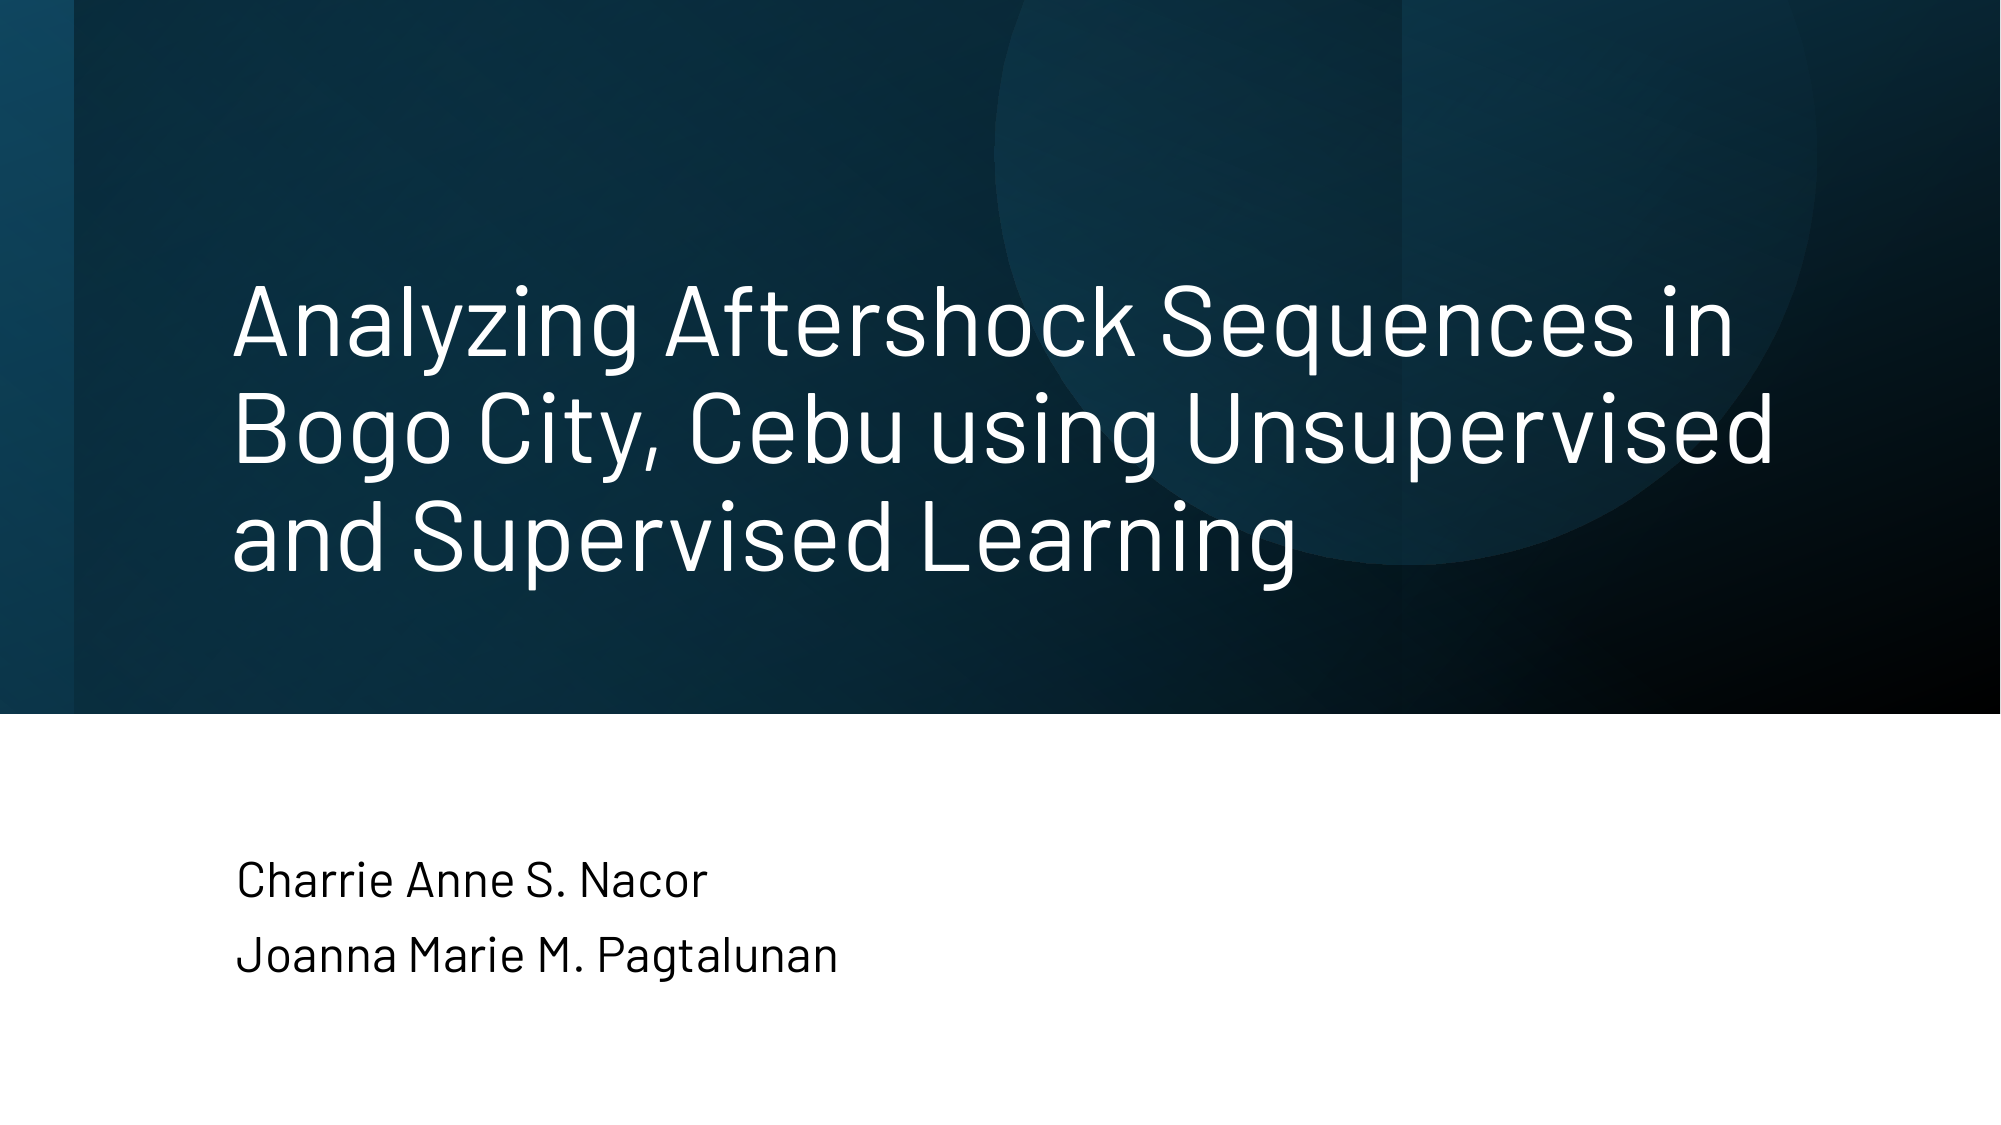

# Analyzing Aftershock Sequences in Bogo City, Cebu using Unsupervised and Supervised Learning
Charrie Anne S. Nacor
Joanna Marie M. Pagtalunan